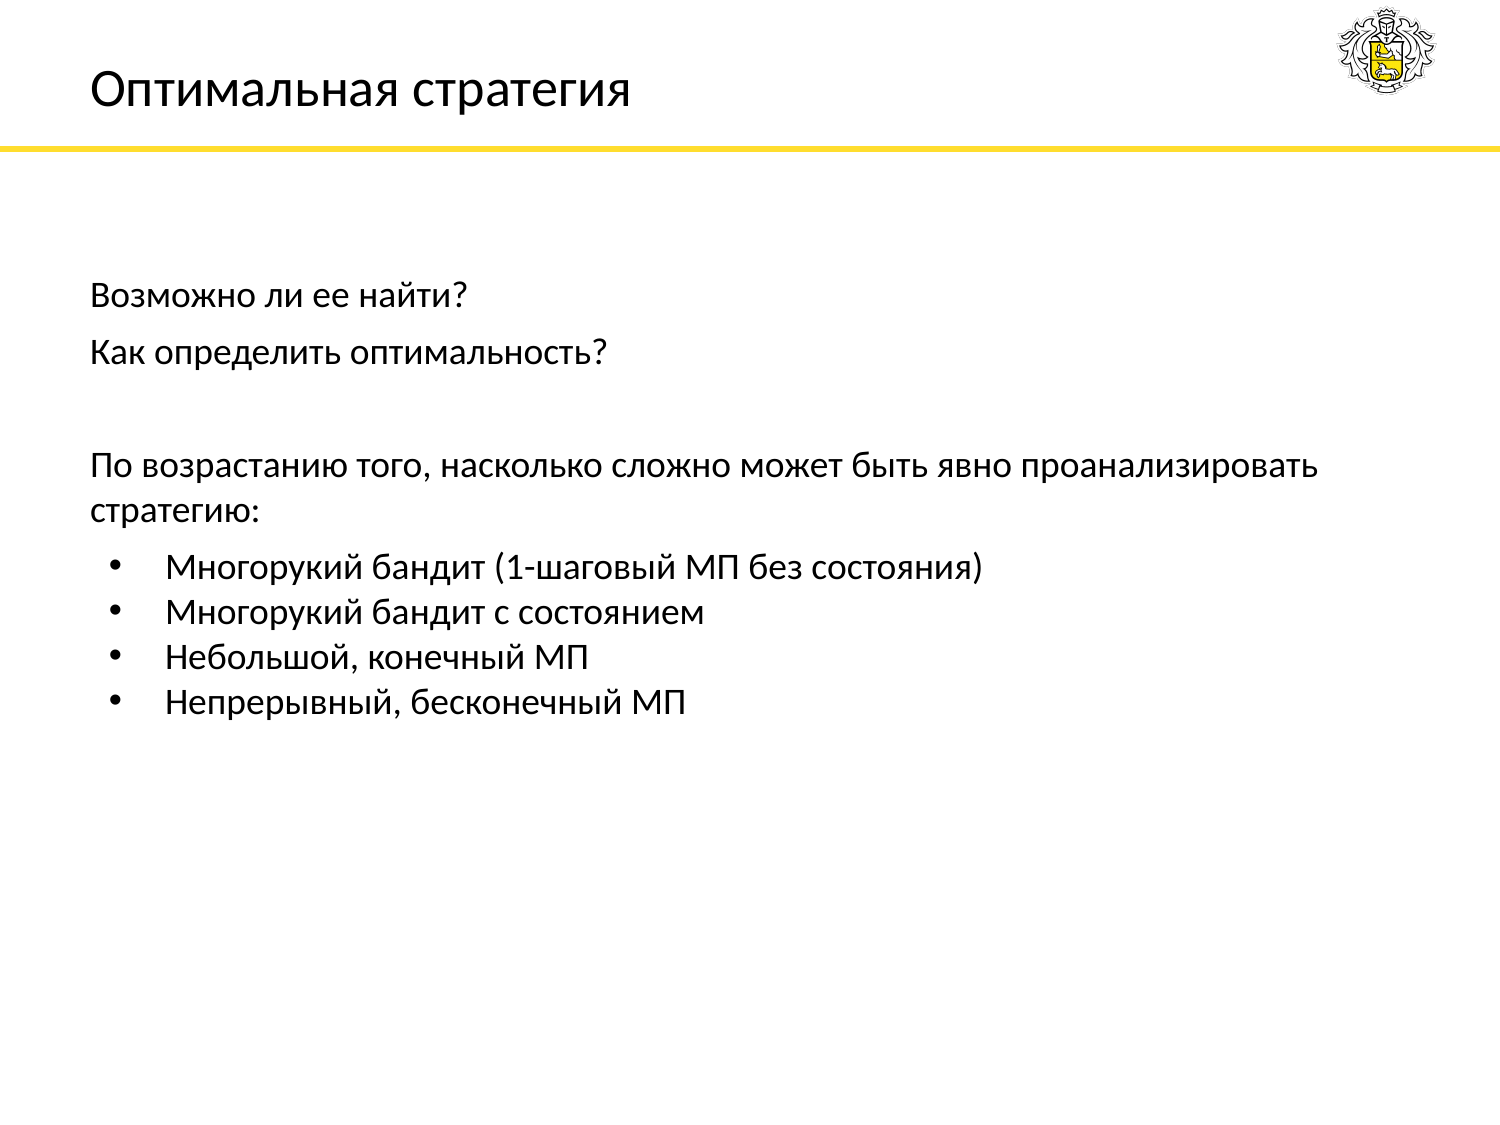

# Оптимальная стратегия
Возможно ли ее найти?
Как определить оптимальность?

По возрастанию того, насколько сложно может быть явно проанализировать стратегию:
Многорукий бандит (1-шаговый МП без состояния)
Многорукий бандит с состоянием
Небольшой, конечный МП
Непрерывный, бесконечный МП